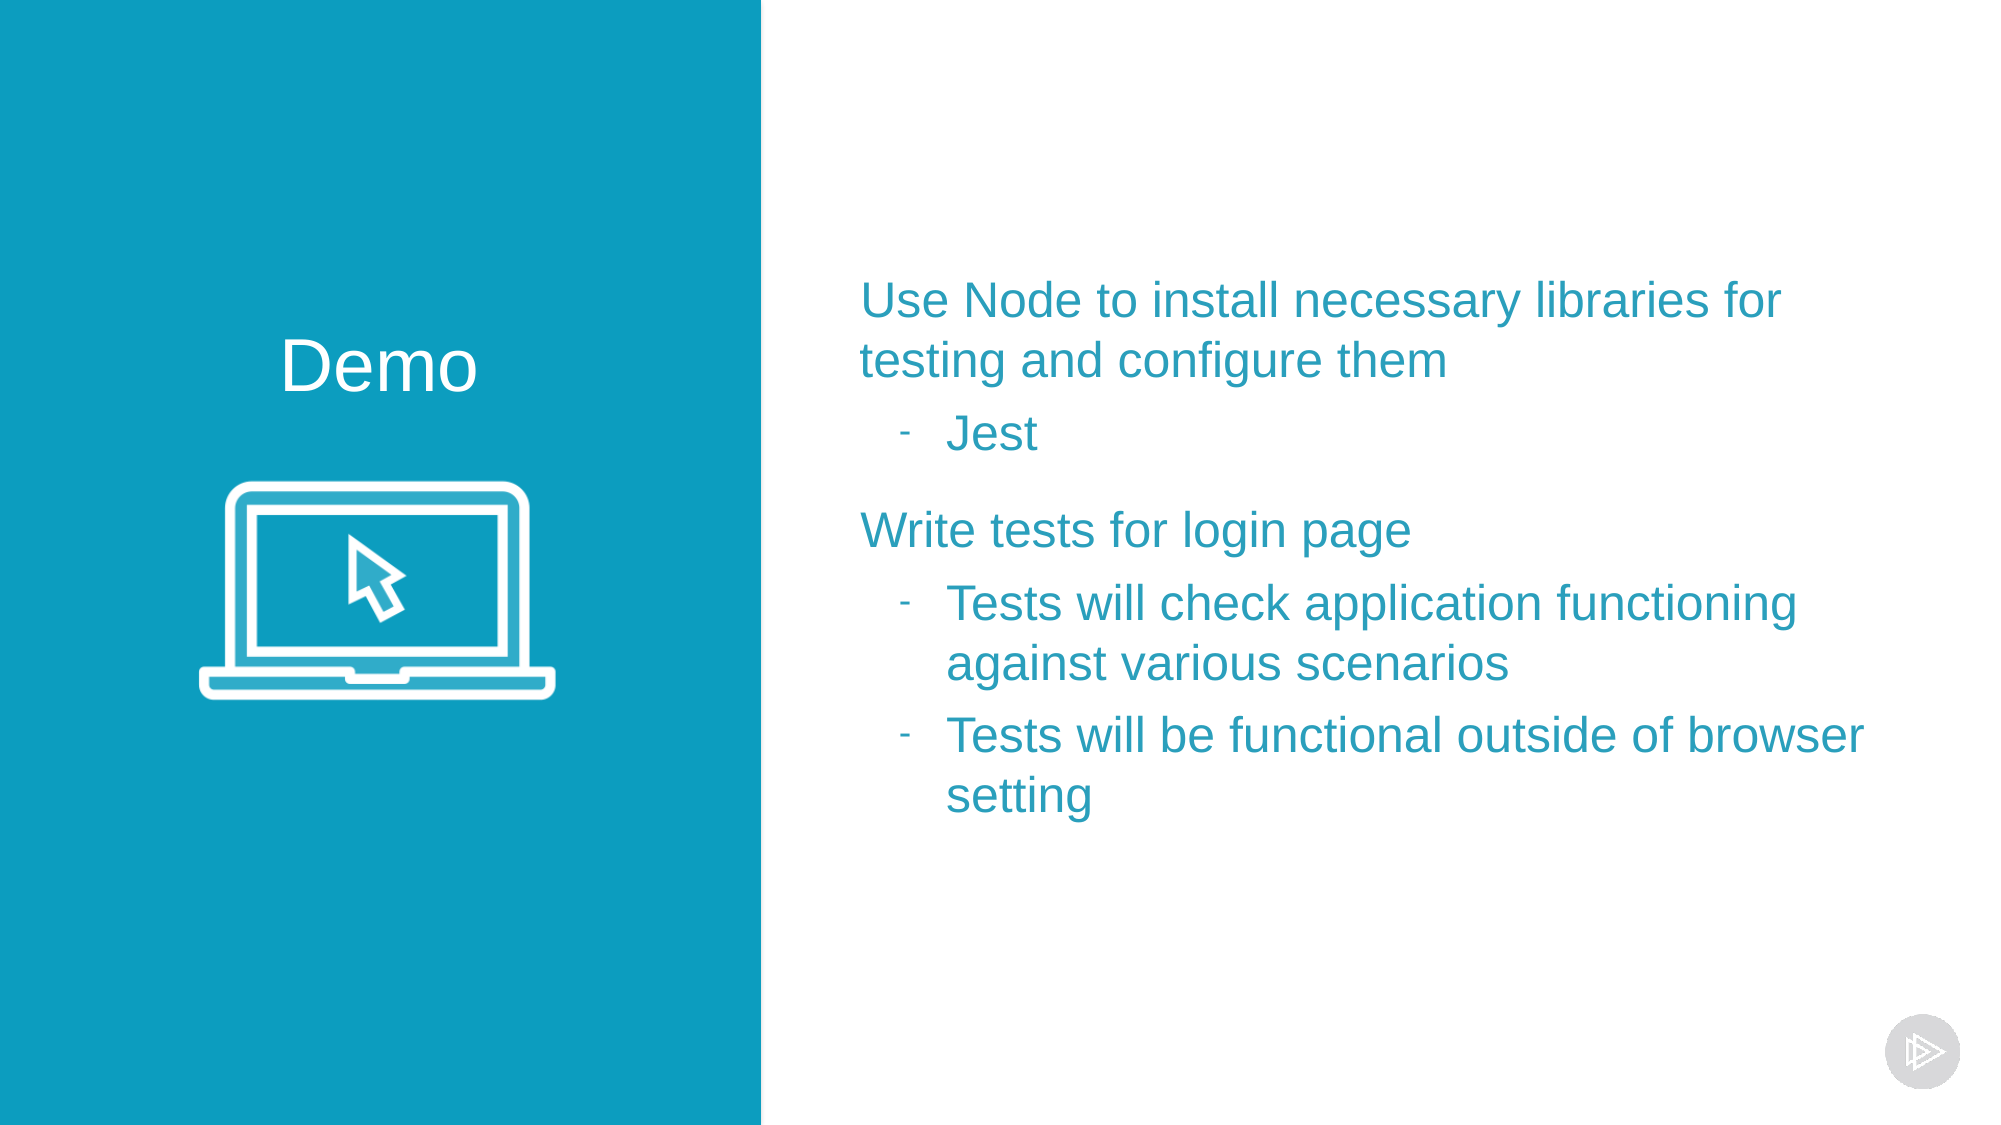

Use Node to install necessary libraries for testing and configure them
Jest
Write tests for login page
Tests will check application functioning against various scenarios
Tests will be functional outside of browser setting